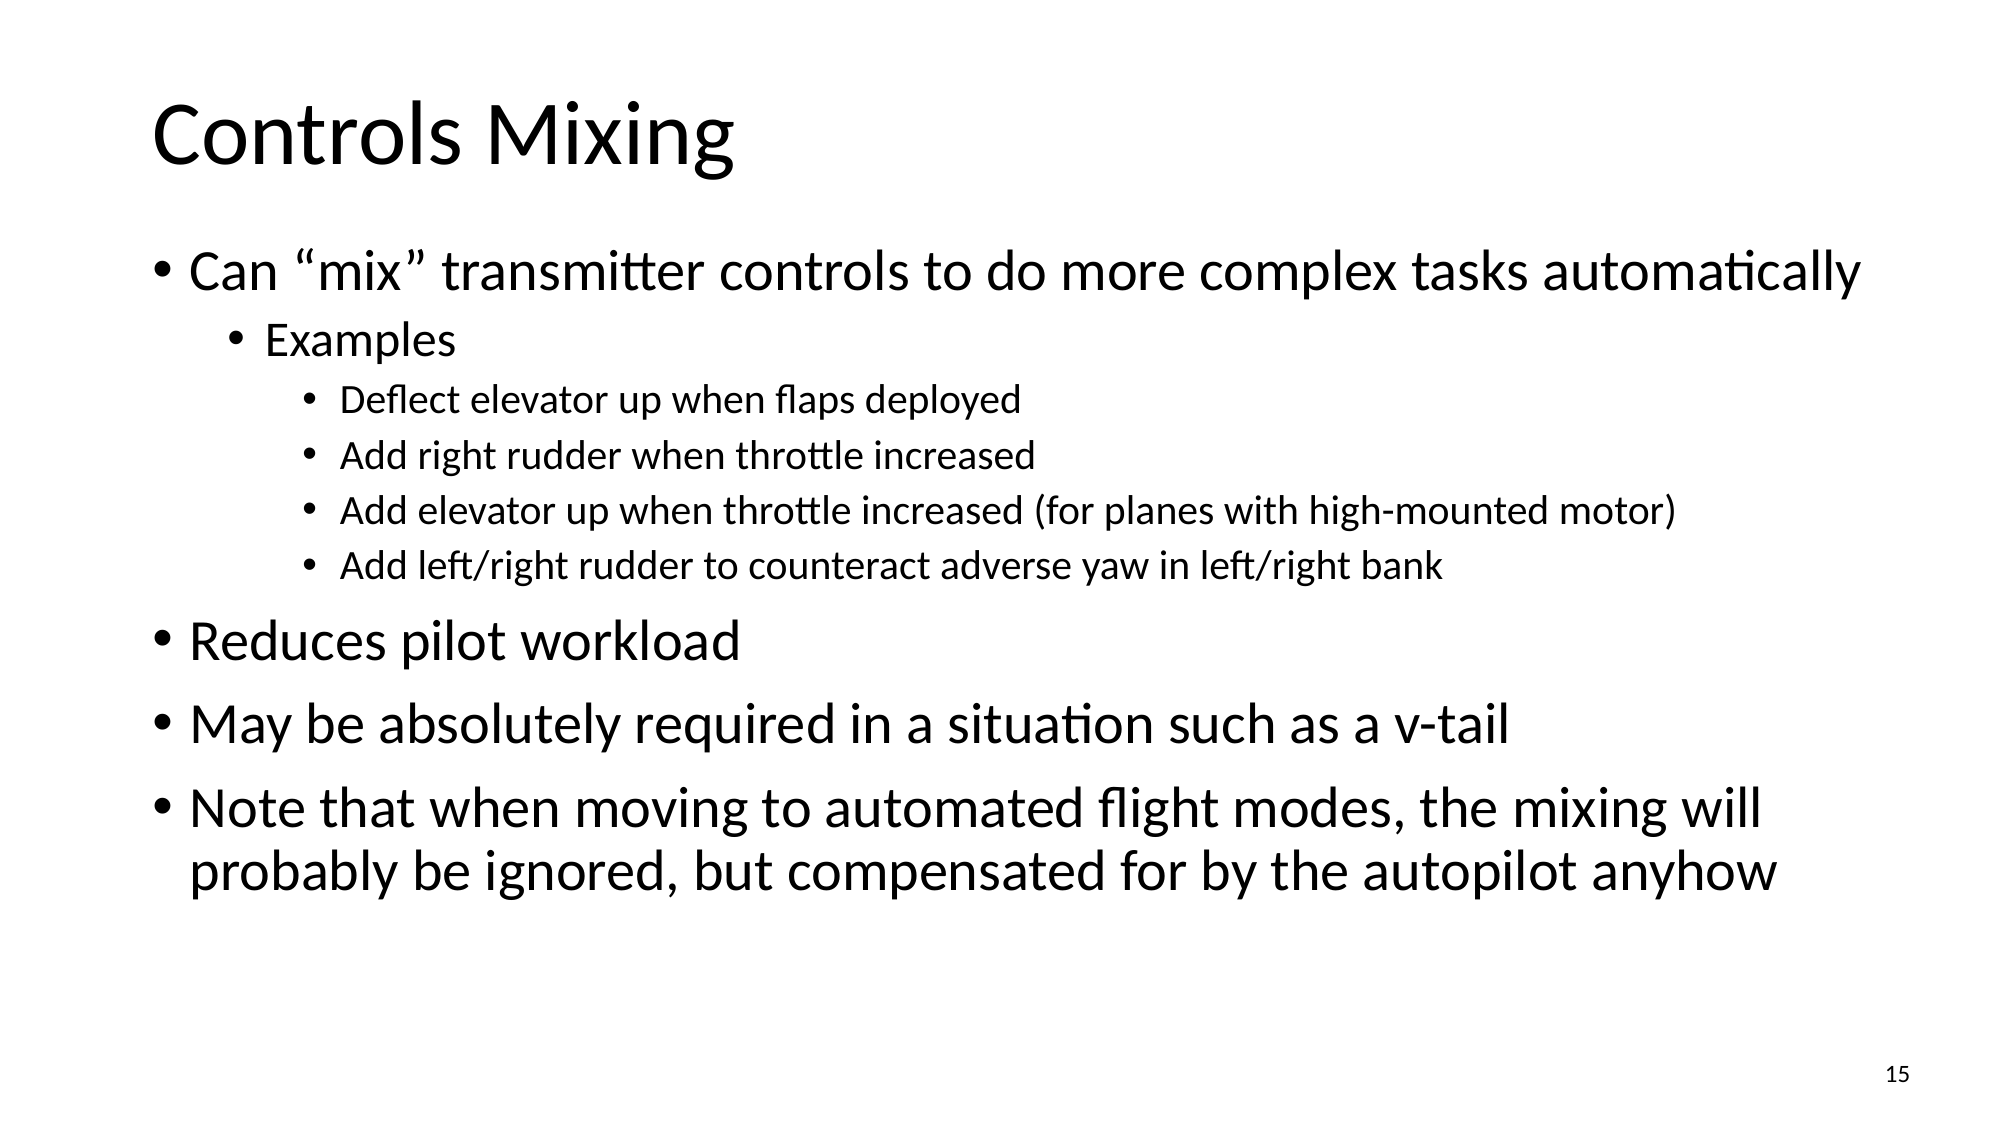

# Controls Mixing
Can “mix” transmitter controls to do more complex tasks automatically
Examples
Deflect elevator up when flaps deployed
Add right rudder when throttle increased
Add elevator up when throttle increased (for planes with high-mounted motor)
Add left/right rudder to counteract adverse yaw in left/right bank
Reduces pilot workload
May be absolutely required in a situation such as a v-tail
Note that when moving to automated flight modes, the mixing will probably be ignored, but compensated for by the autopilot anyhow
15